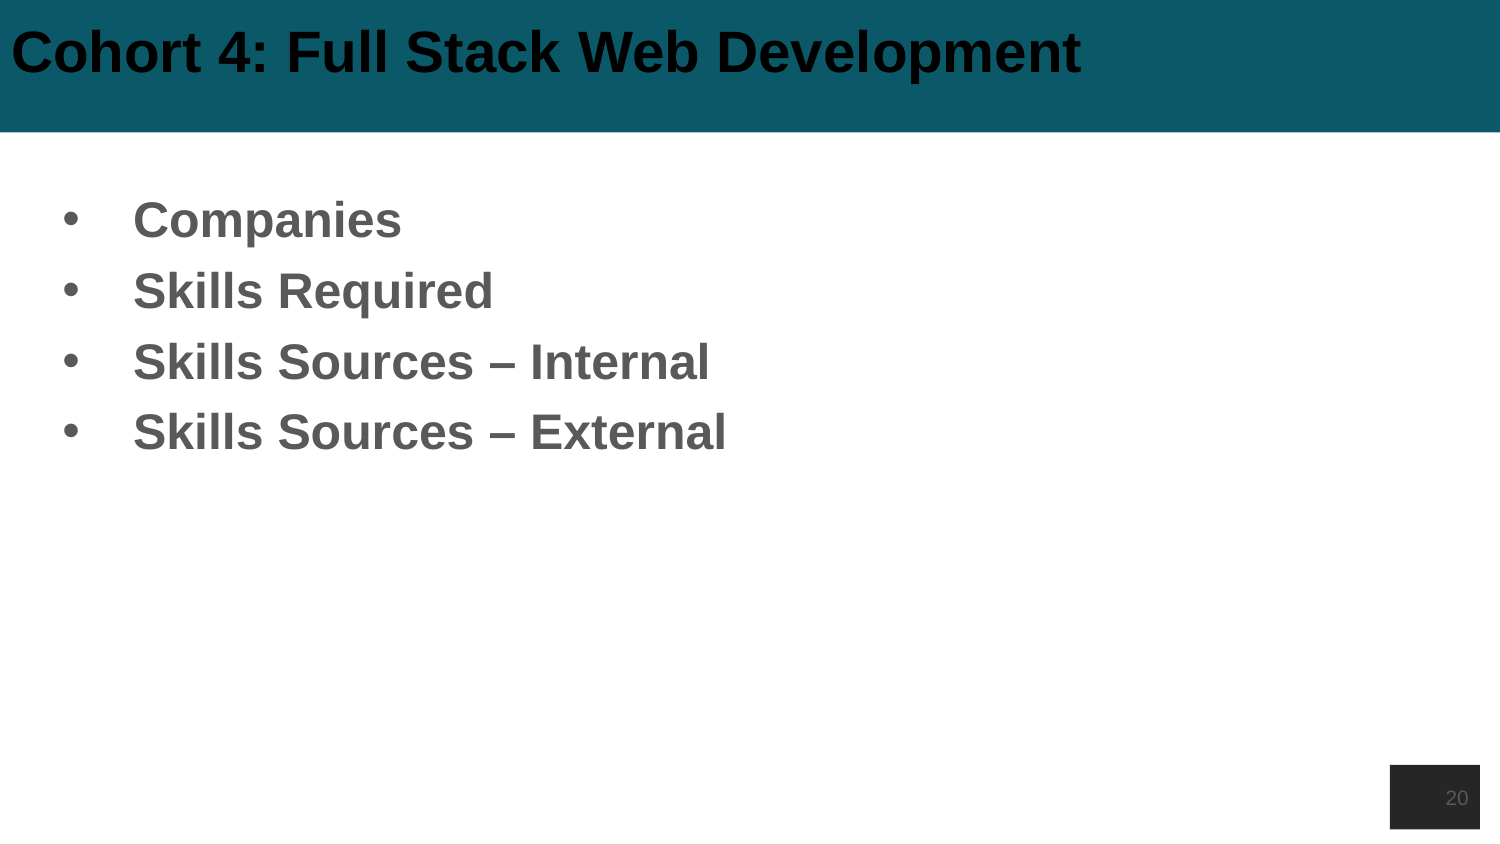

# Cohort 4: Full Stack Web Development
Companies
Skills Required
Skills Sources – Internal
Skills Sources – External

20